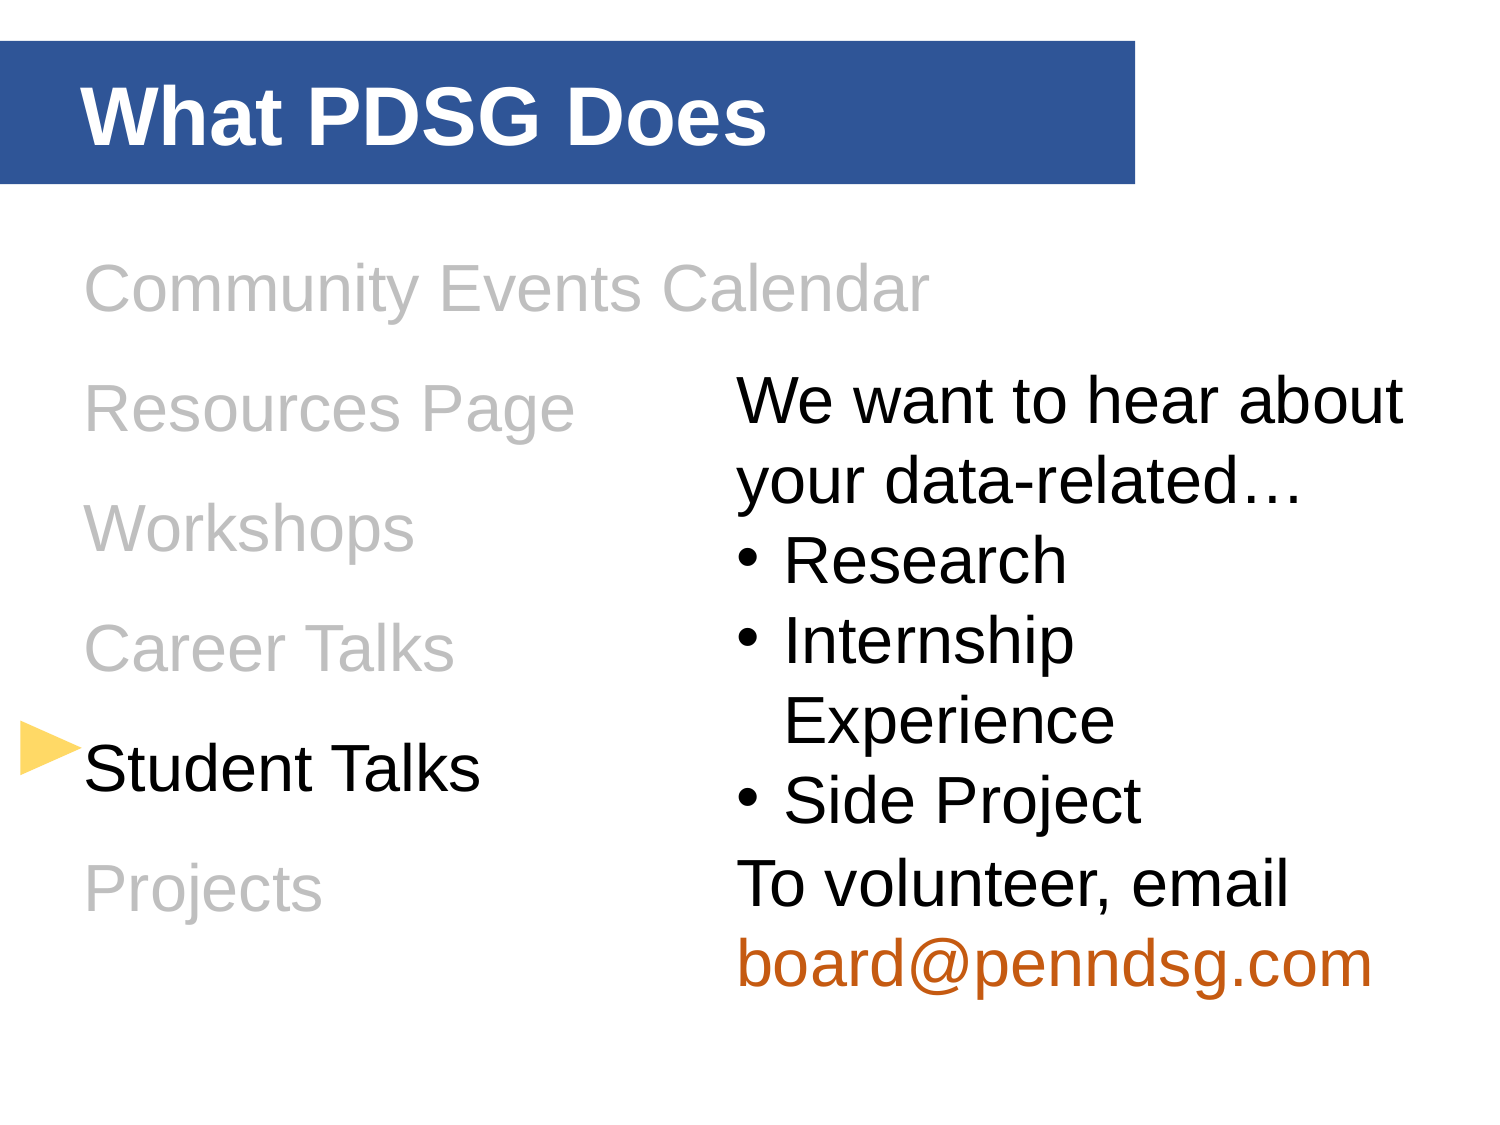

What PDSG Does
Community Events Calendar
Resources Page
Workshops
Career Talks
Student Talks
Projects
We want to hear about your data-related…
Research
Internship Experience
Side Project

To volunteer, email
board@penndsg.com